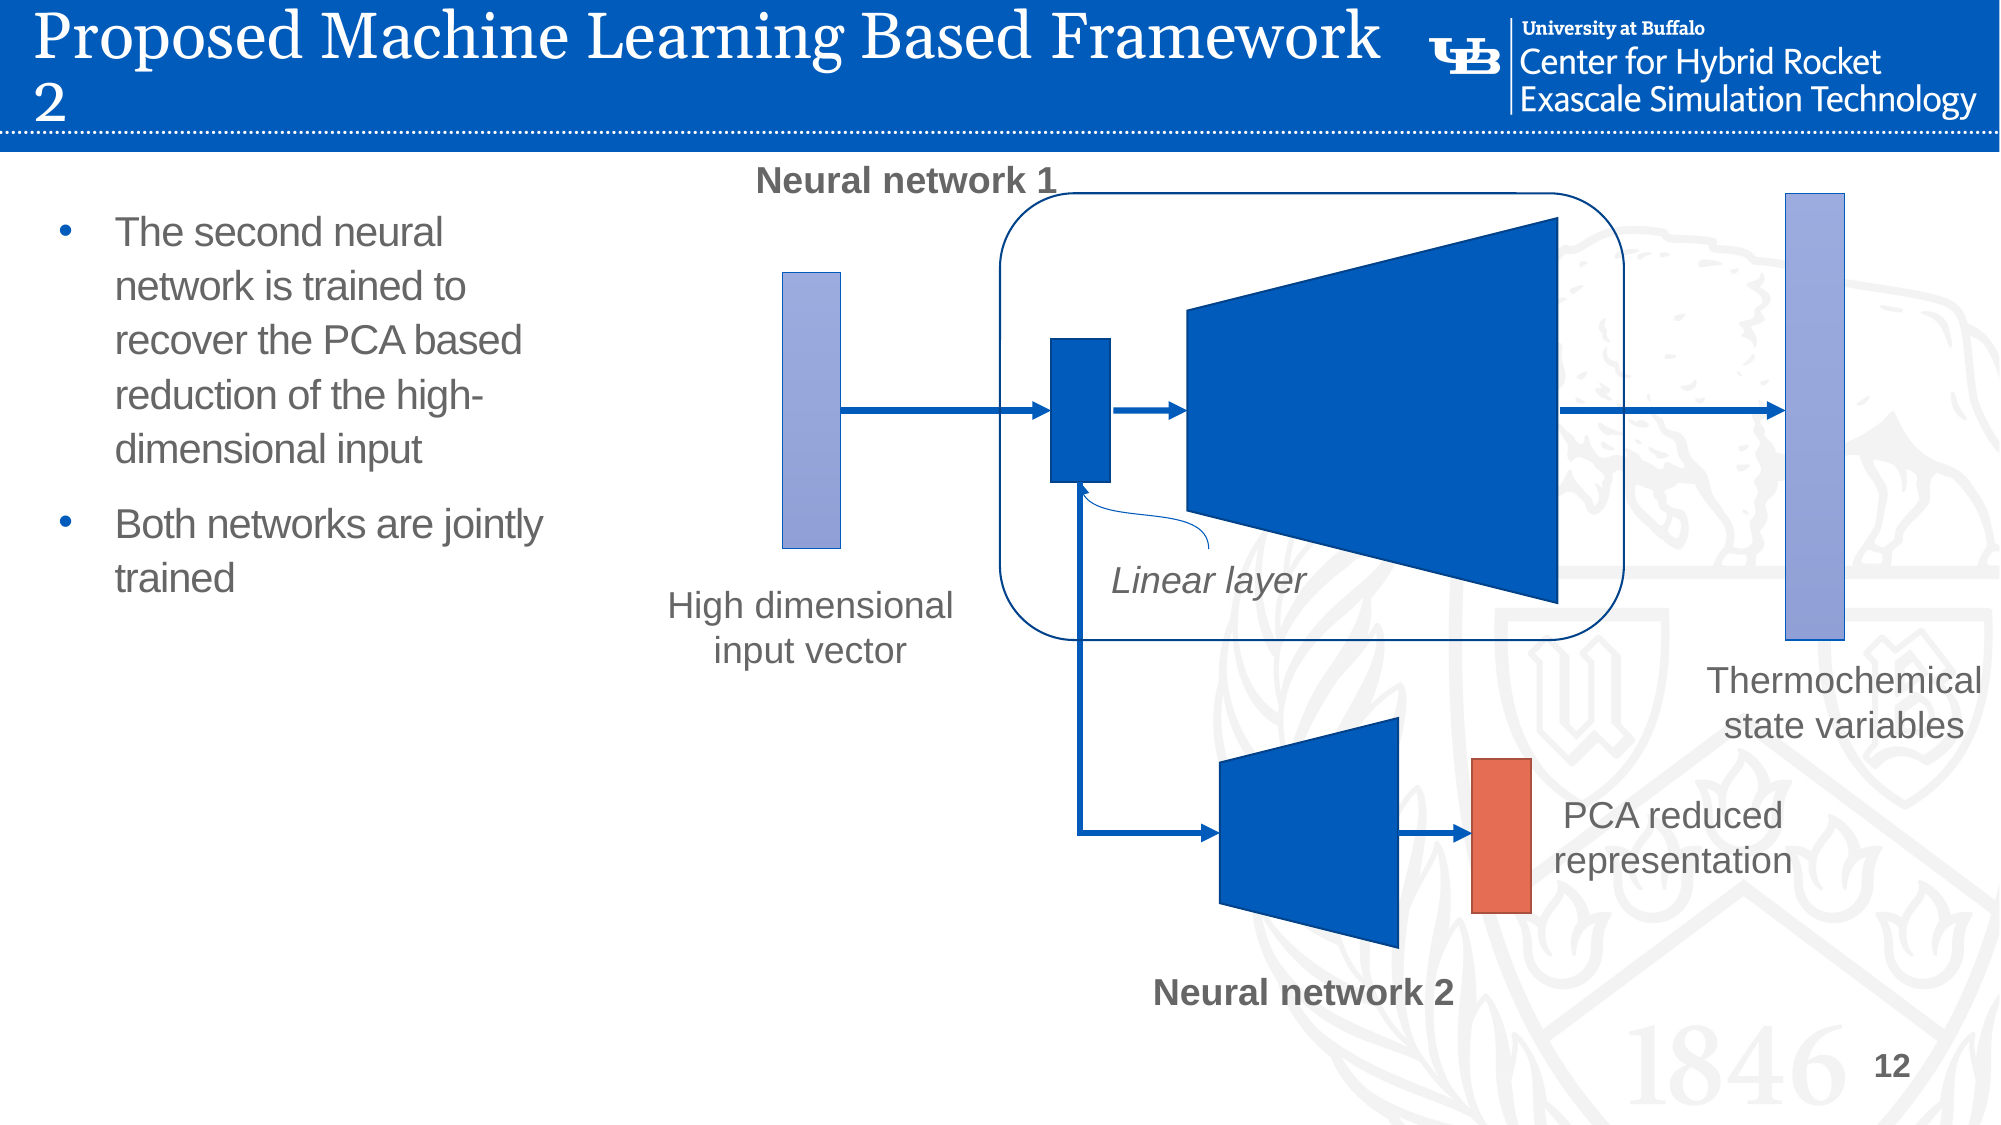

# Proposed Machine Learning Based Framework 2
Neural network 1
The second neural network is trained to recover the PCA based reduction of the high-dimensional input
Both networks are jointly trained

Linear layer
High dimensional input vector
Thermochemical state variables

PCA reduced representation
Neural network 2